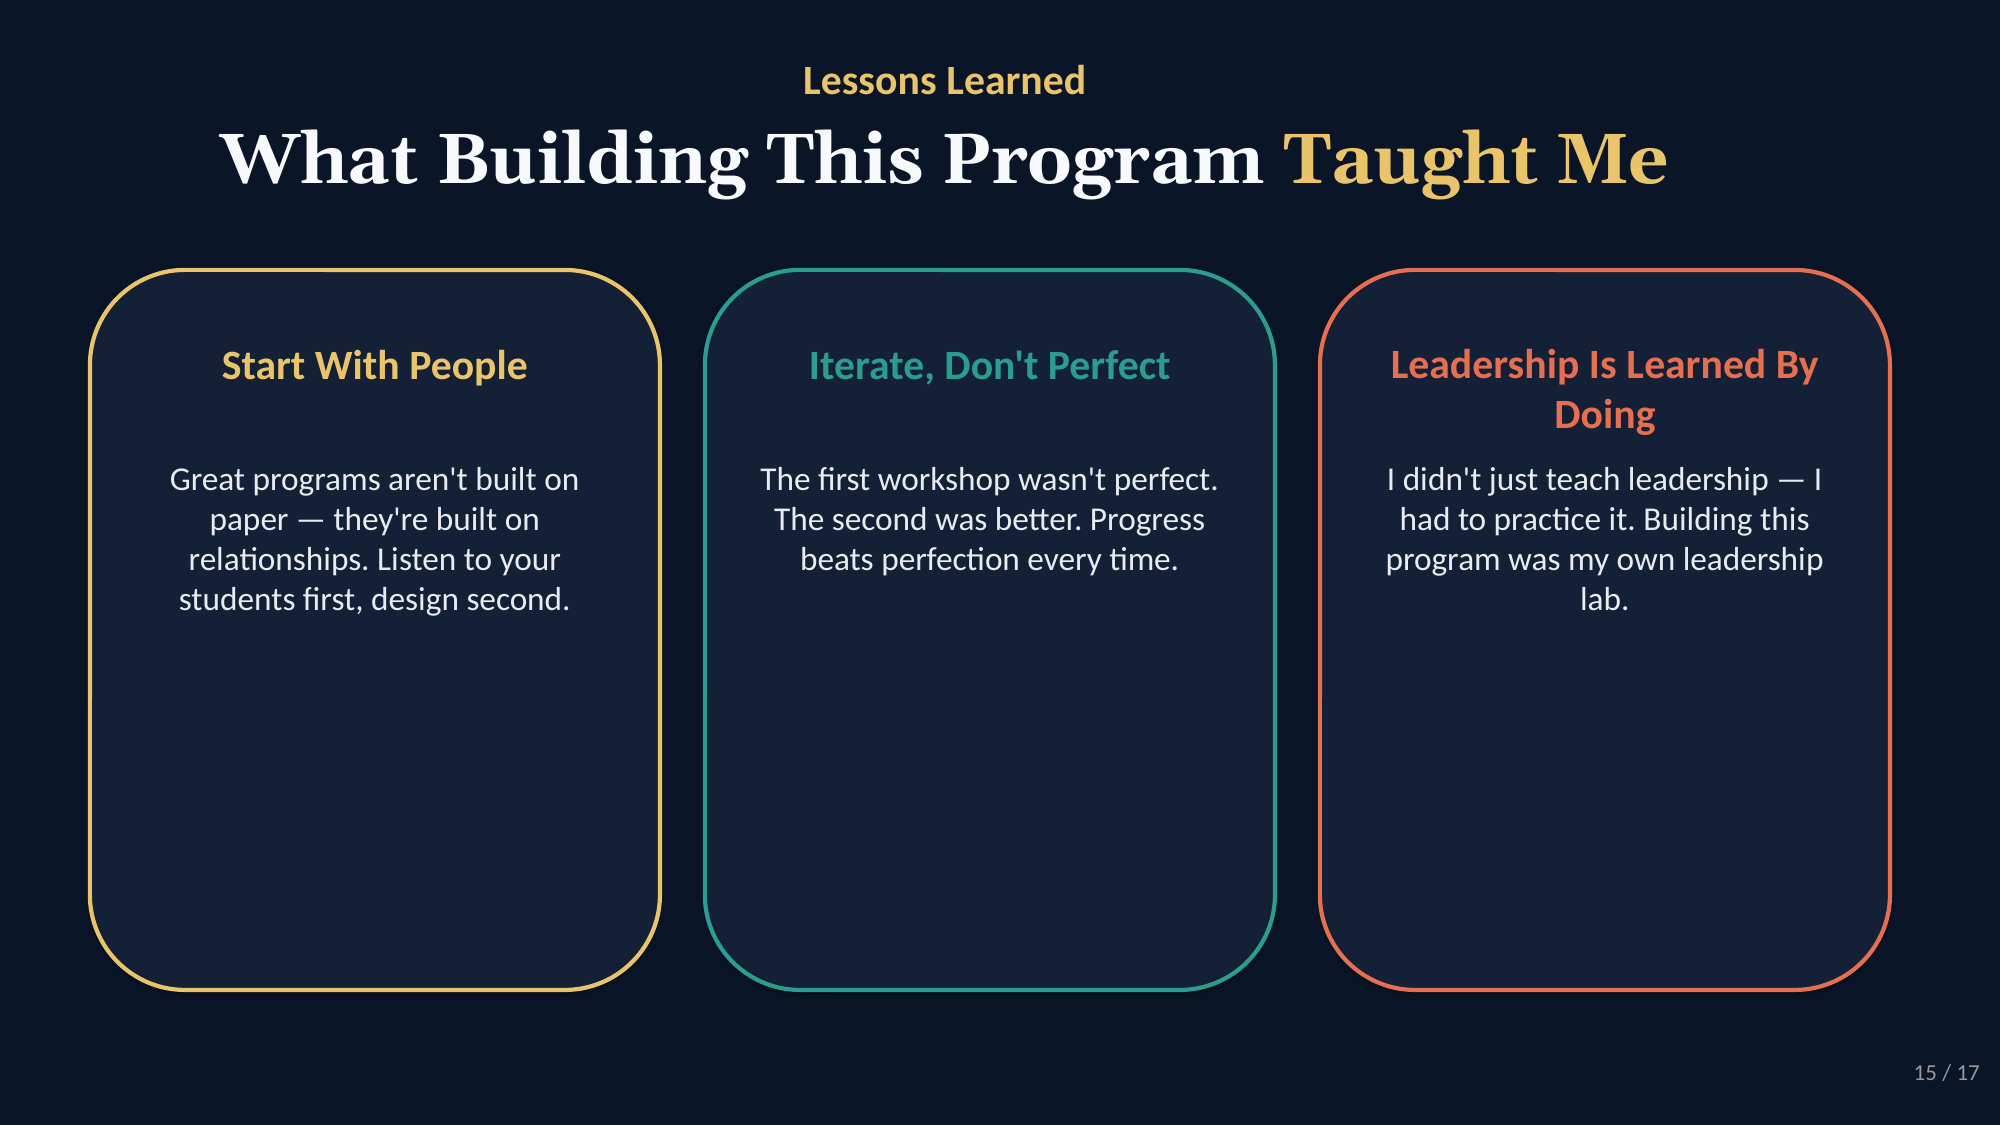

Lessons Learned
What Building This Program Taught Me

Start With People
Iterate, Don't Perfect
Leadership Is Learned By Doing
Great programs aren't built on paper — they're built on relationships. Listen to your students first, design second.
The first workshop wasn't perfect. The second was better. Progress beats perfection every time.
I didn't just teach leadership — I had to practice it. Building this program was my own leadership lab.
15 / 17